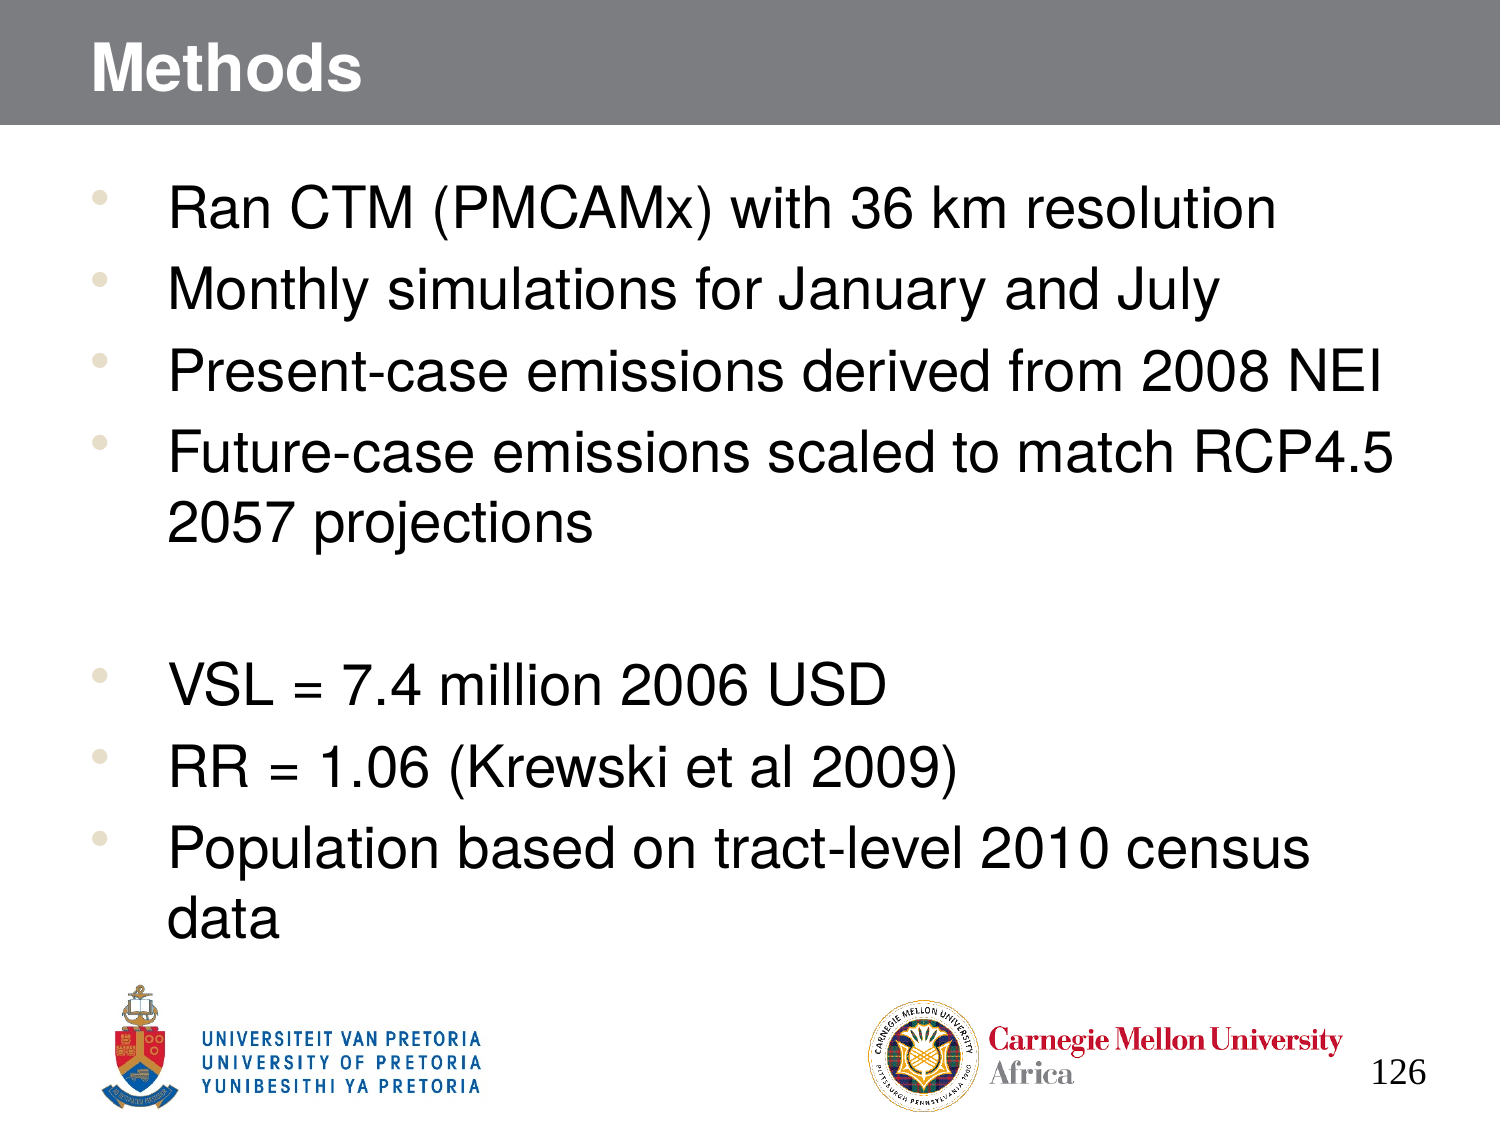

# Methods
Ran CTM (PMCAMx) with 36 km resolution
Monthly simulations for January and July
Present-case emissions derived from 2008 NEI
Future-case emissions scaled to match RCP4.5 2057 projections

VSL = 7.4 million 2006 USD
RR = 1.06 (Krewski et al 2009)
Population based on tract-level 2010 census data